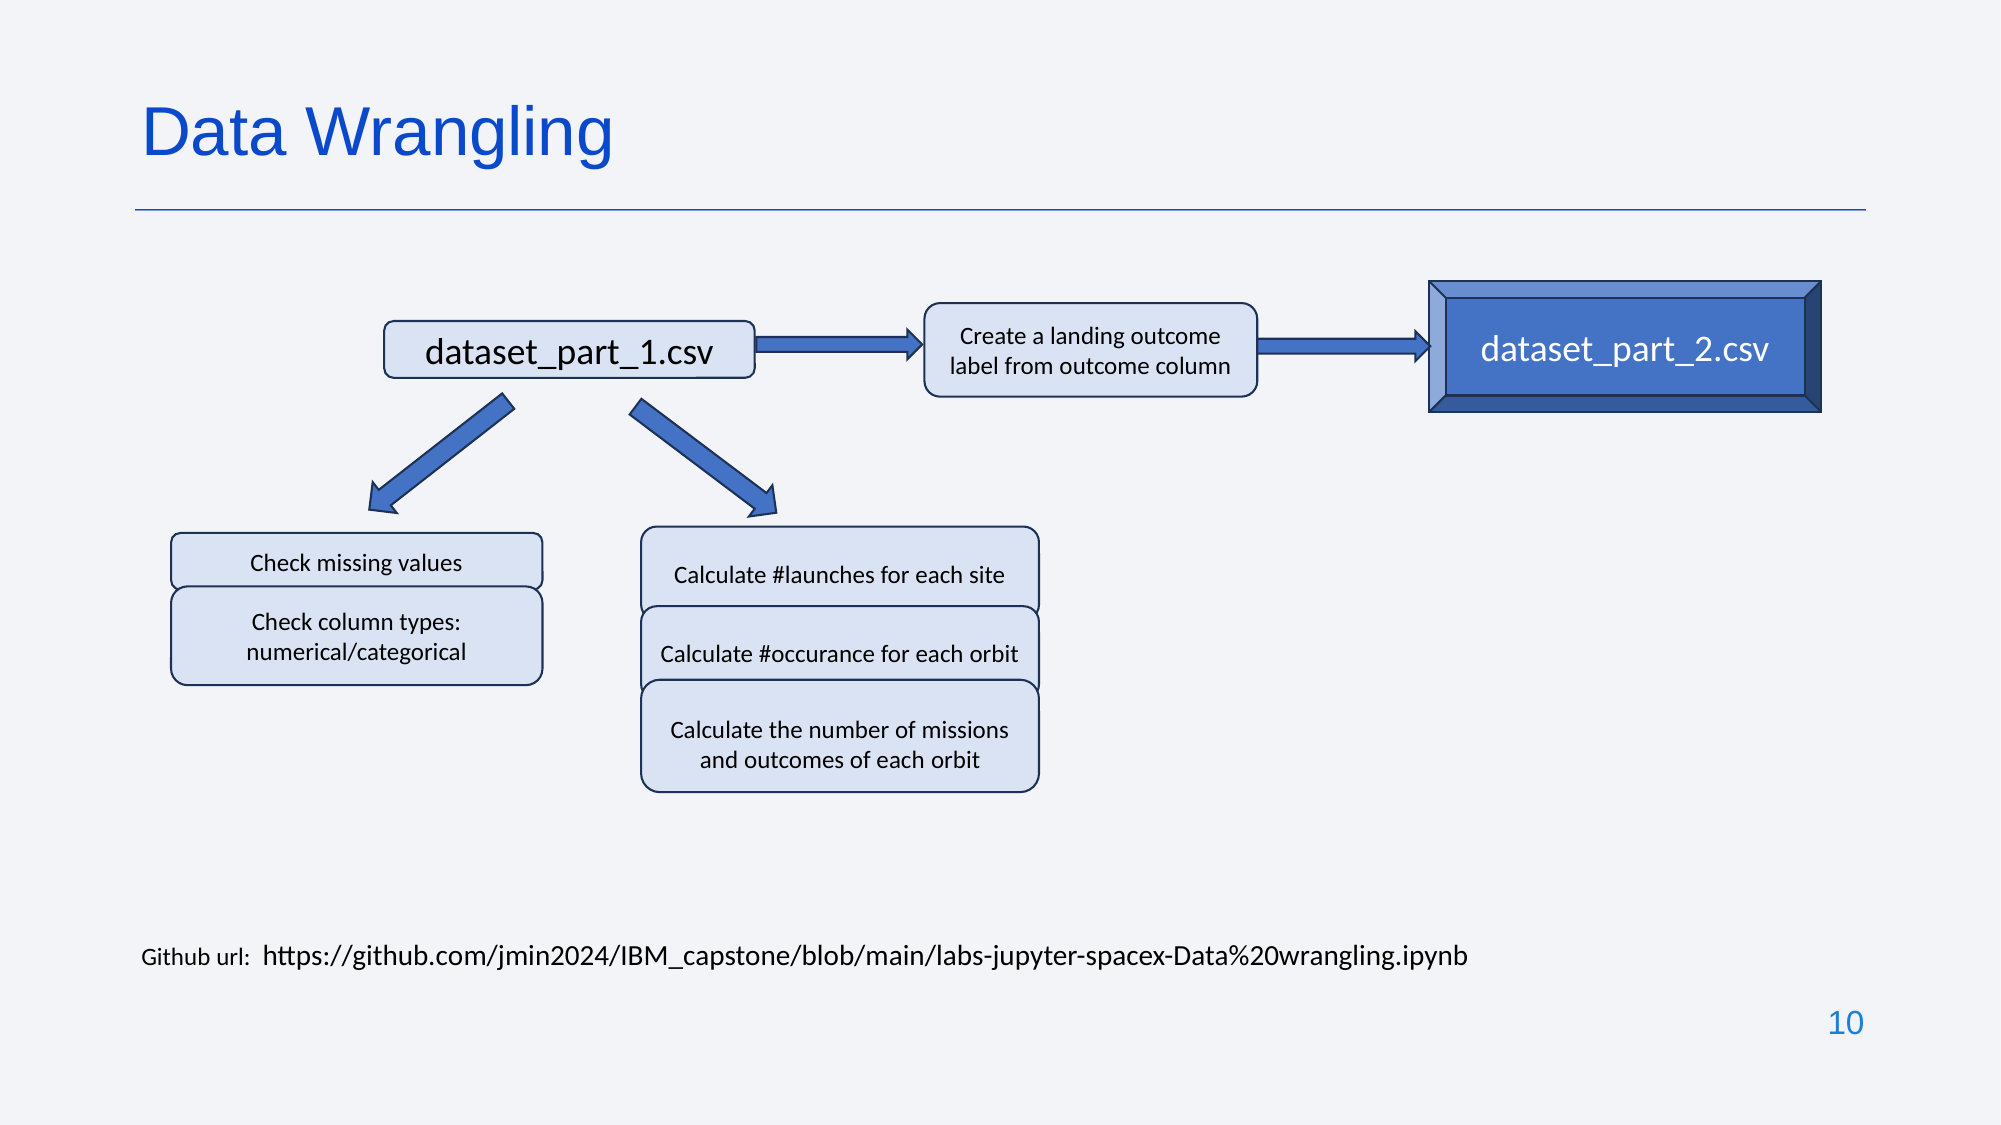

Data Wrangling
dataset_part_2.csv

Create a landing outcome label from outcome column

dataset_part_1.csv

Calculate #launches for each site
Check missing values
Check column types:
numerical/categorical
Calculate #occurance for each orbit

Calculate the number of missions and outcomes of each orbit

Github url:  https://github.com/jmin2024/IBM_capstone/blob/main/labs-jupyter-spacex-Data%20wrangling.ipynb

10